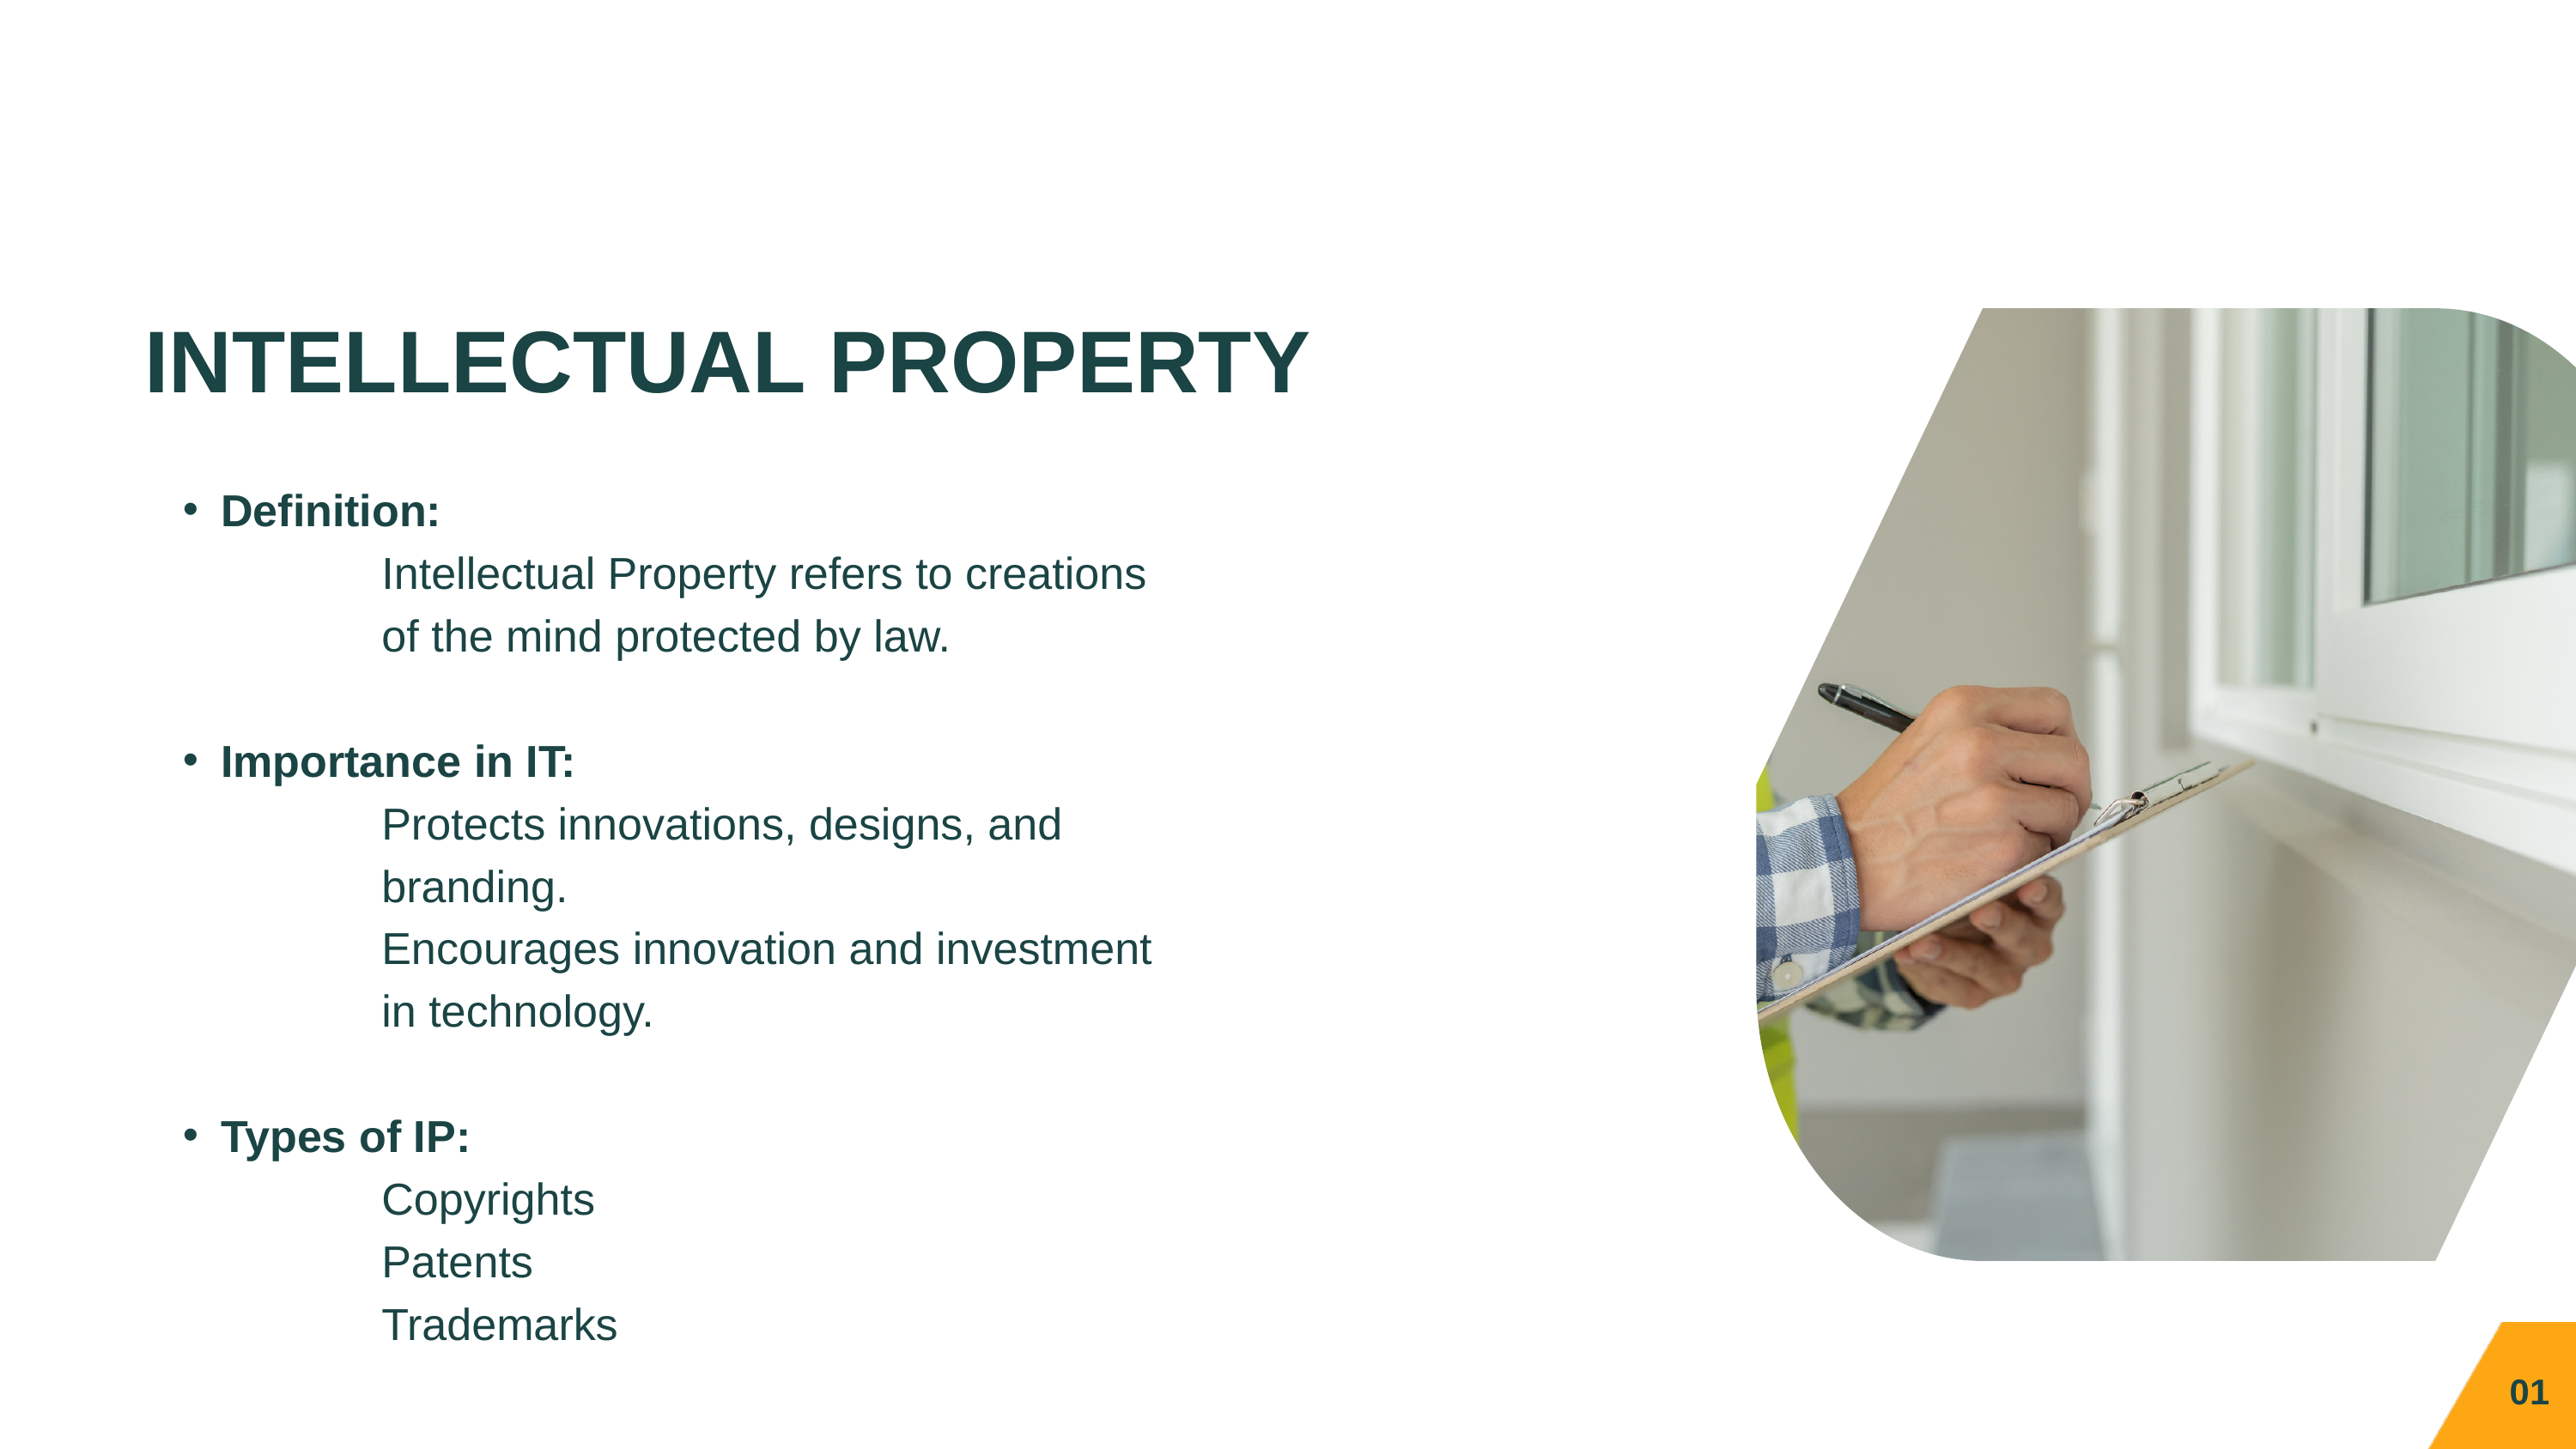

Definition:
                   Intellectual Property refers to creations
                   of the mind protected by law.

Importance in IT:
                   Protects innovations, designs, and
                   branding.
                   Encourages innovation and investment
                   in technology.

Types of IP:
                   Copyrights
                   Patents
                   Trademarks

INTELLECTUAL PROPERTY

03
01